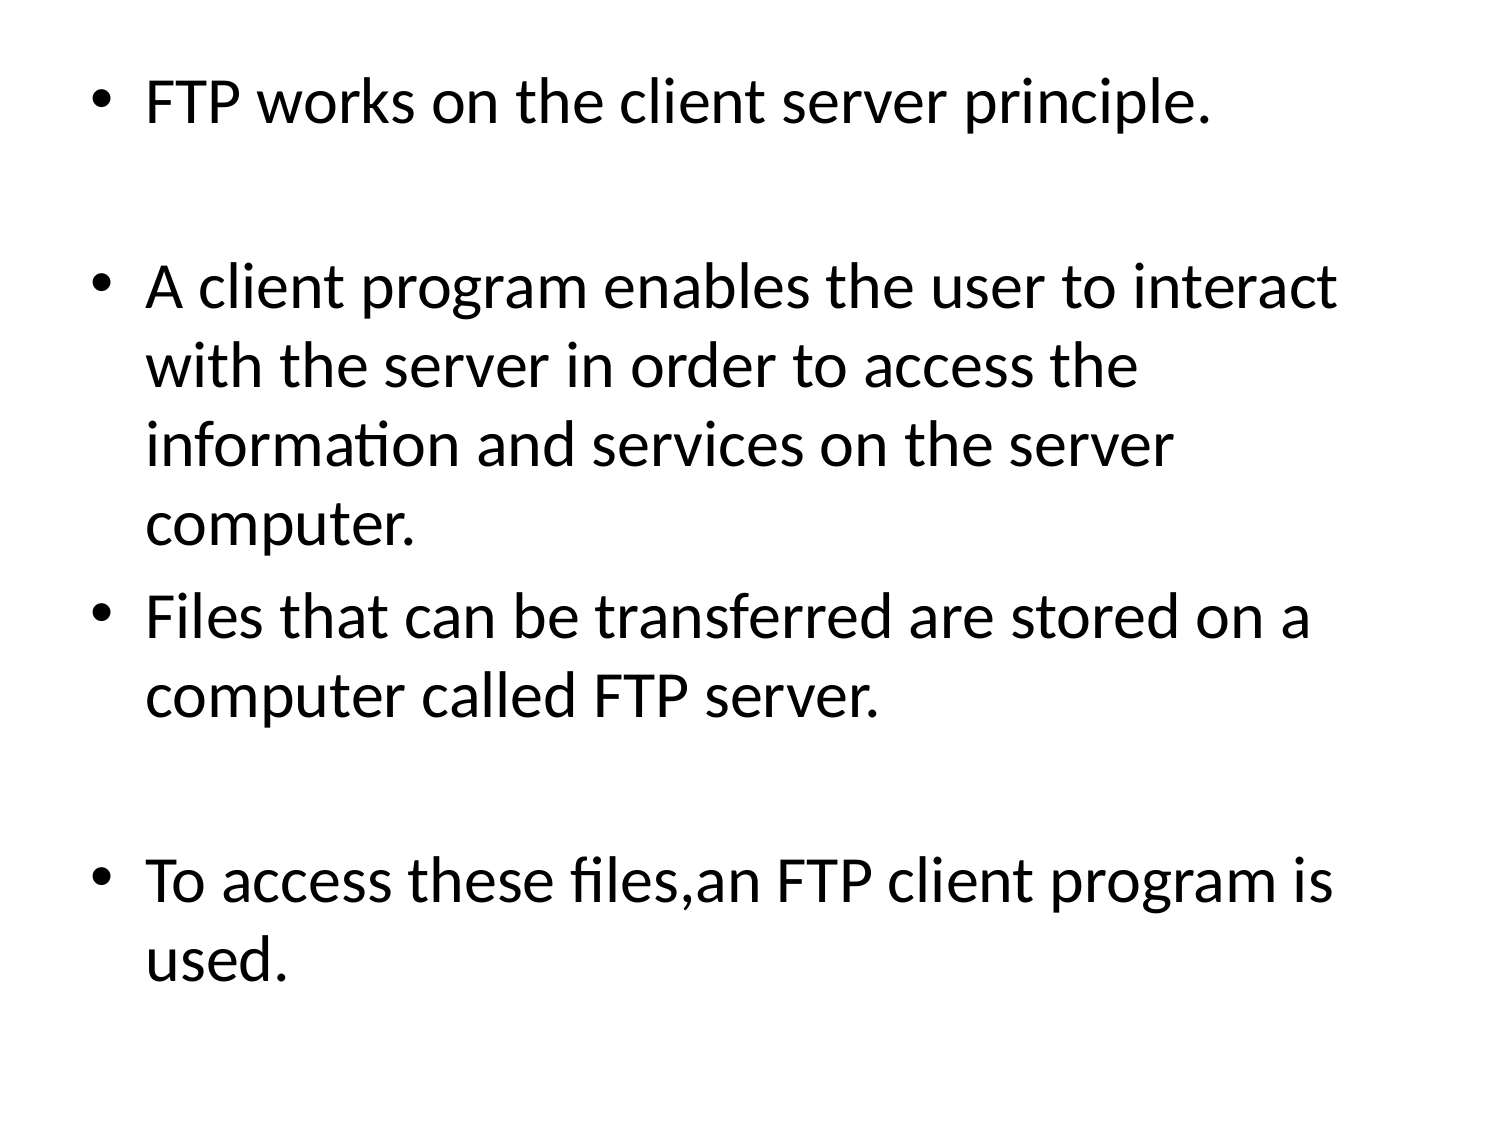

FTP works on the client server principle.

A client program enables the user to interact with the server in order to access the information and services on the server computer.
Files that can be transferred are stored on a computer called FTP server.

To access these files,an FTP client program is used.